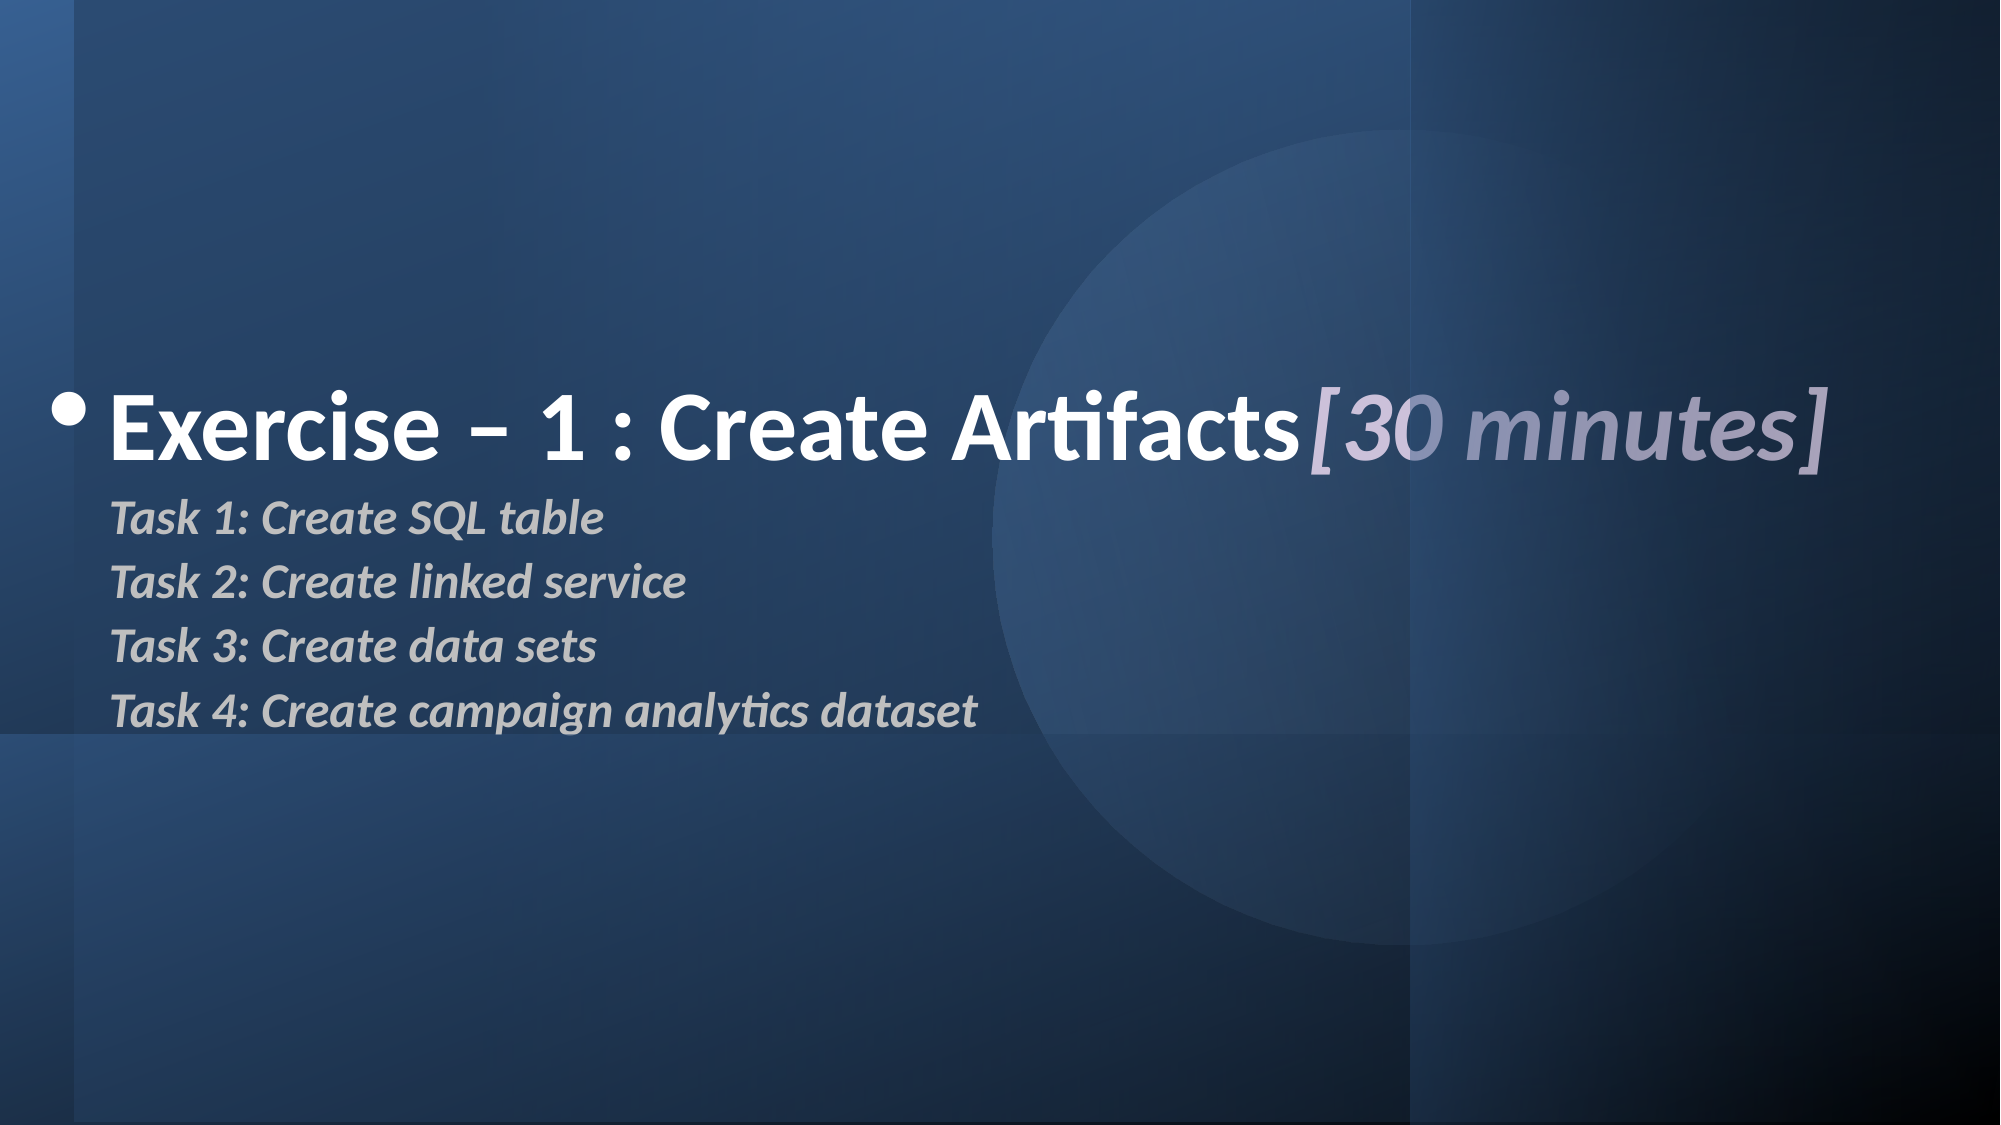

# Exercise – 1 : Create Artifacts	[30 minutes] Task 1: Create SQL table Task 2: Create linked service Task 3: Create data sets Task 4: Create campaign analytics dataset